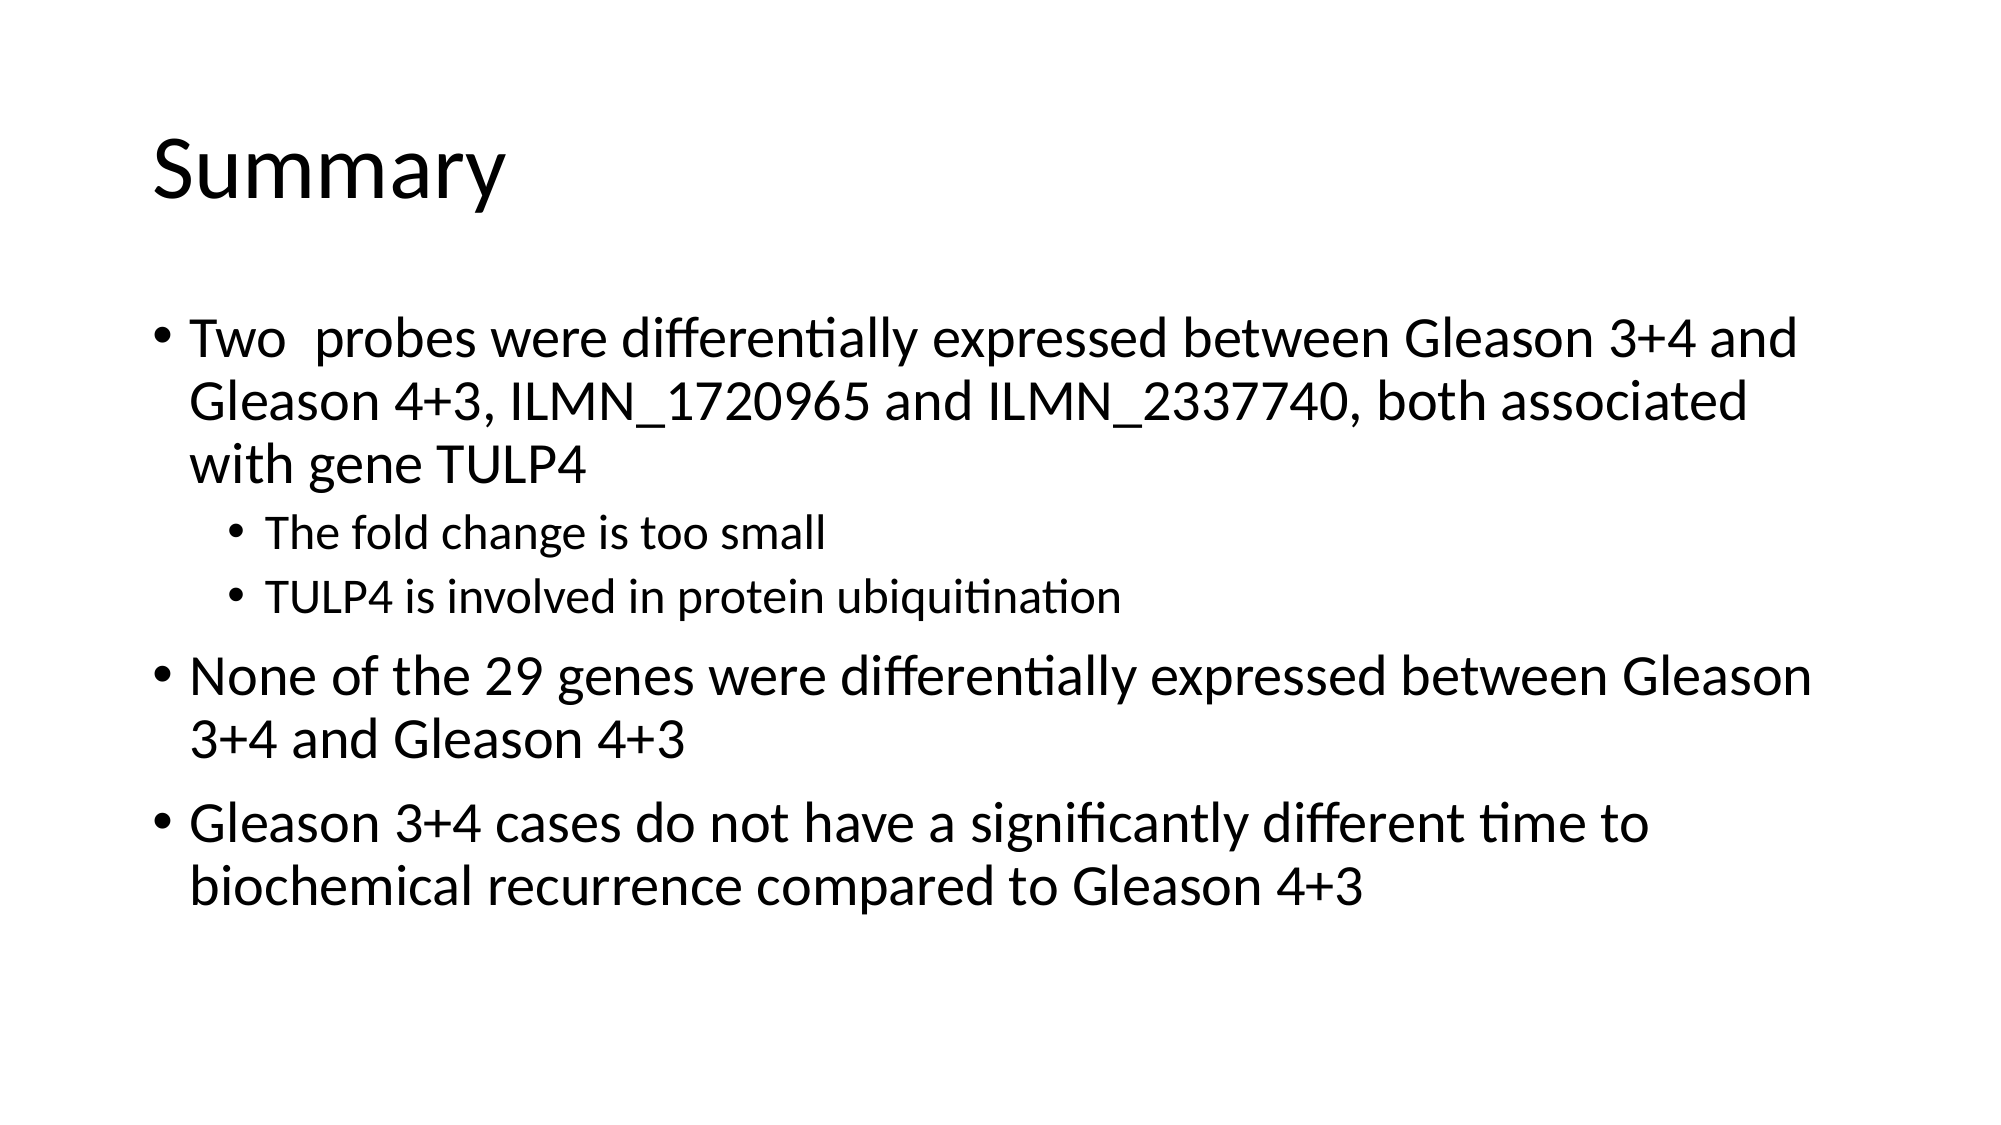

# Summary
Two  probes were differentially expressed between Gleason 3+4 and Gleason 4+3, ILMN_1720965 and ILMN_2337740, both associated with gene TULP4
The fold change is too small
TULP4 is involved in protein ubiquitination
None of the 29 genes were differentially expressed between Gleason 3+4 and Gleason 4+3
Gleason 3+4 cases do not have a significantly different time to biochemical recurrence compared to Gleason 4+3